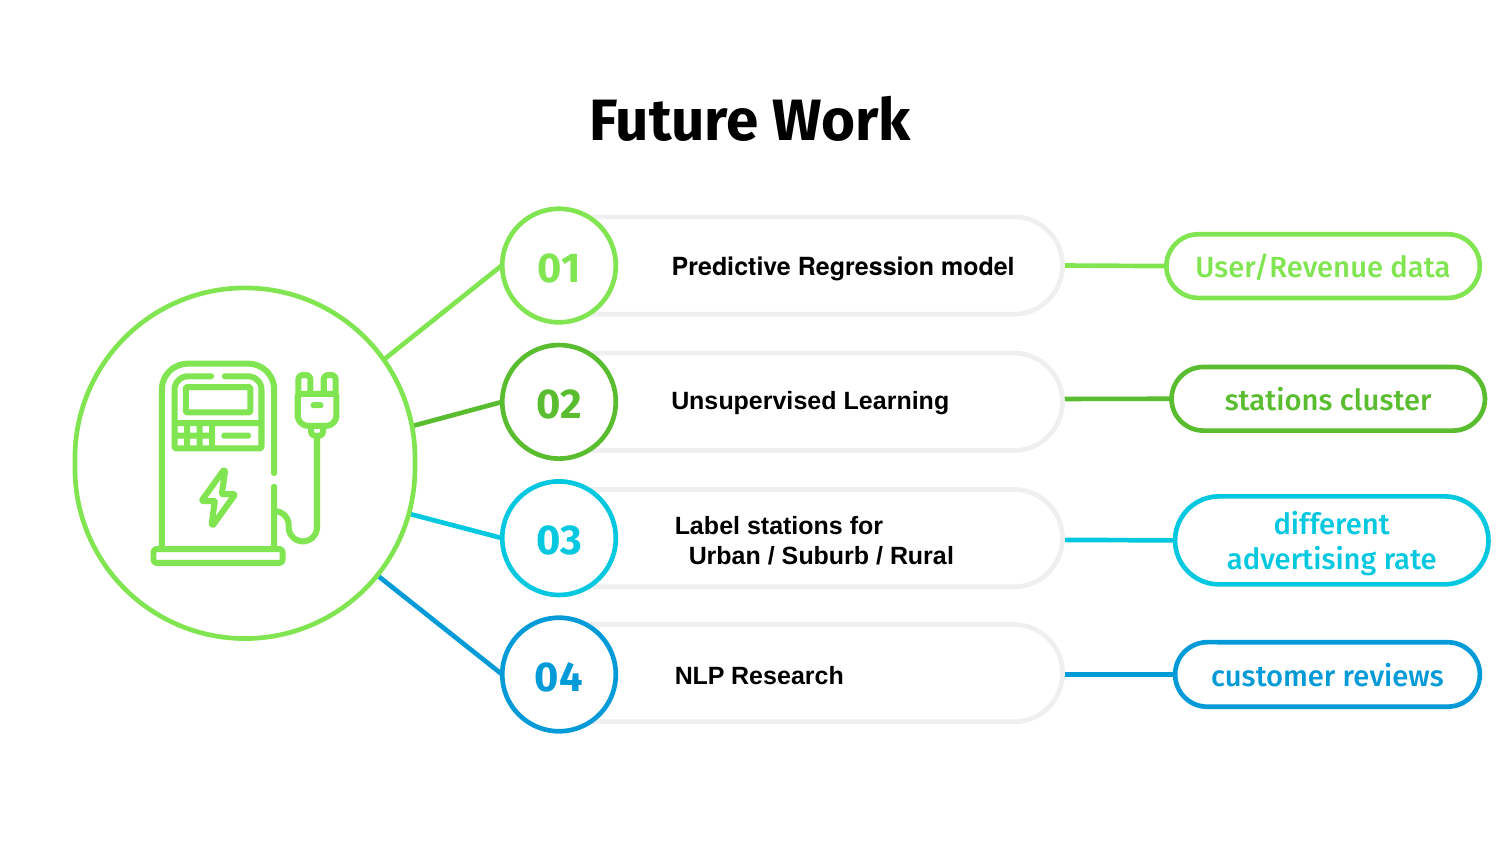

# Future Work
01

Predictive Regression model
User/Revenue data

02

Unsupervised Learning
stations cluster
03

different advertising rate
Label stations for
  Urban / Suburb / Rural
04

NLP Research
customer reviews